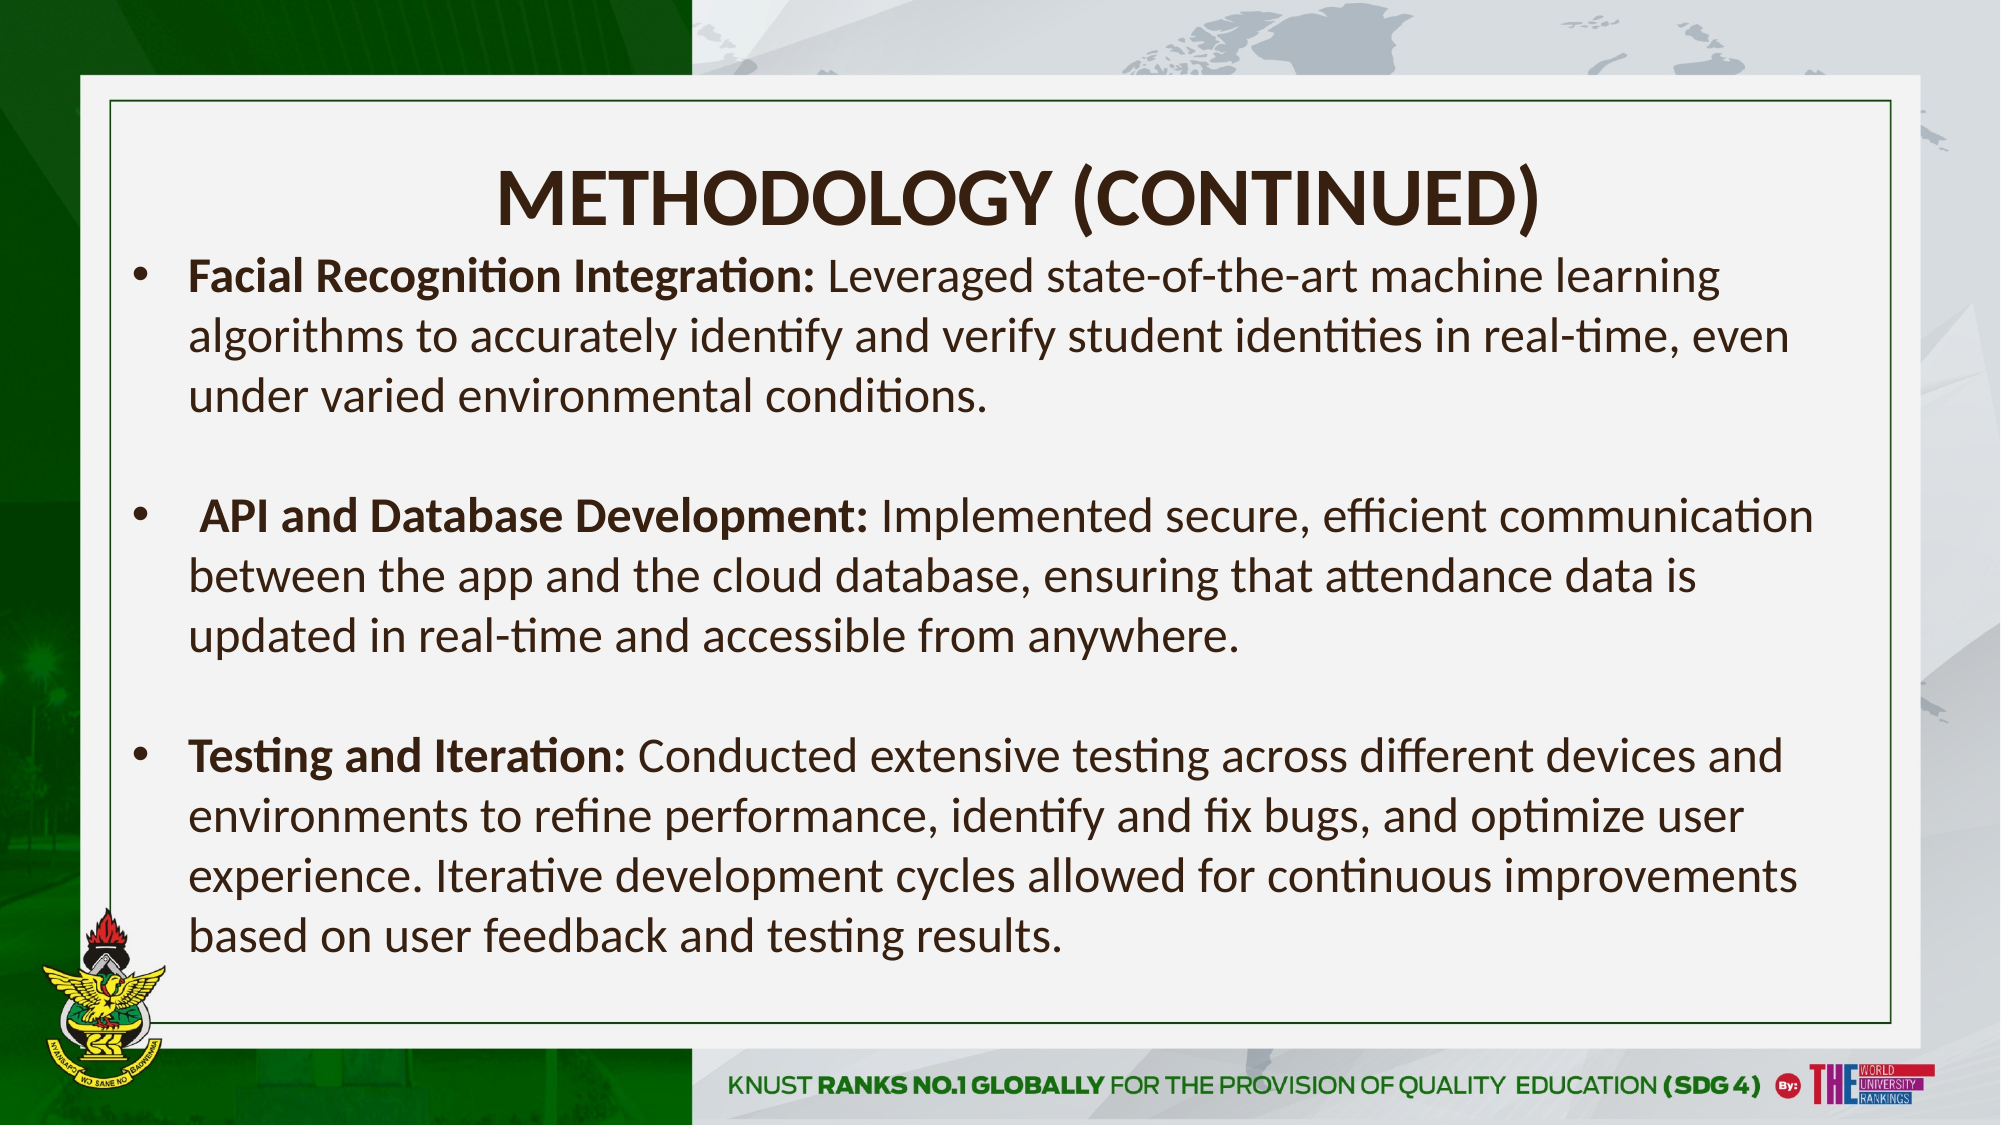

METHODOLOGY (CONTINUED)
Facial Recognition Integration: Leveraged state-of-the-art machine learning algorithms to accurately identify and verify student identities in real-time, even under varied environmental conditions.

 API and Database Development: Implemented secure, efficient communication between the app and the cloud database, ensuring that attendance data is updated in real-time and accessible from anywhere.

Testing and Iteration: Conducted extensive testing across different devices and environments to refine performance, identify and fix bugs, and optimize user experience. Iterative development cycles allowed for continuous improvements based on user feedback and testing results.